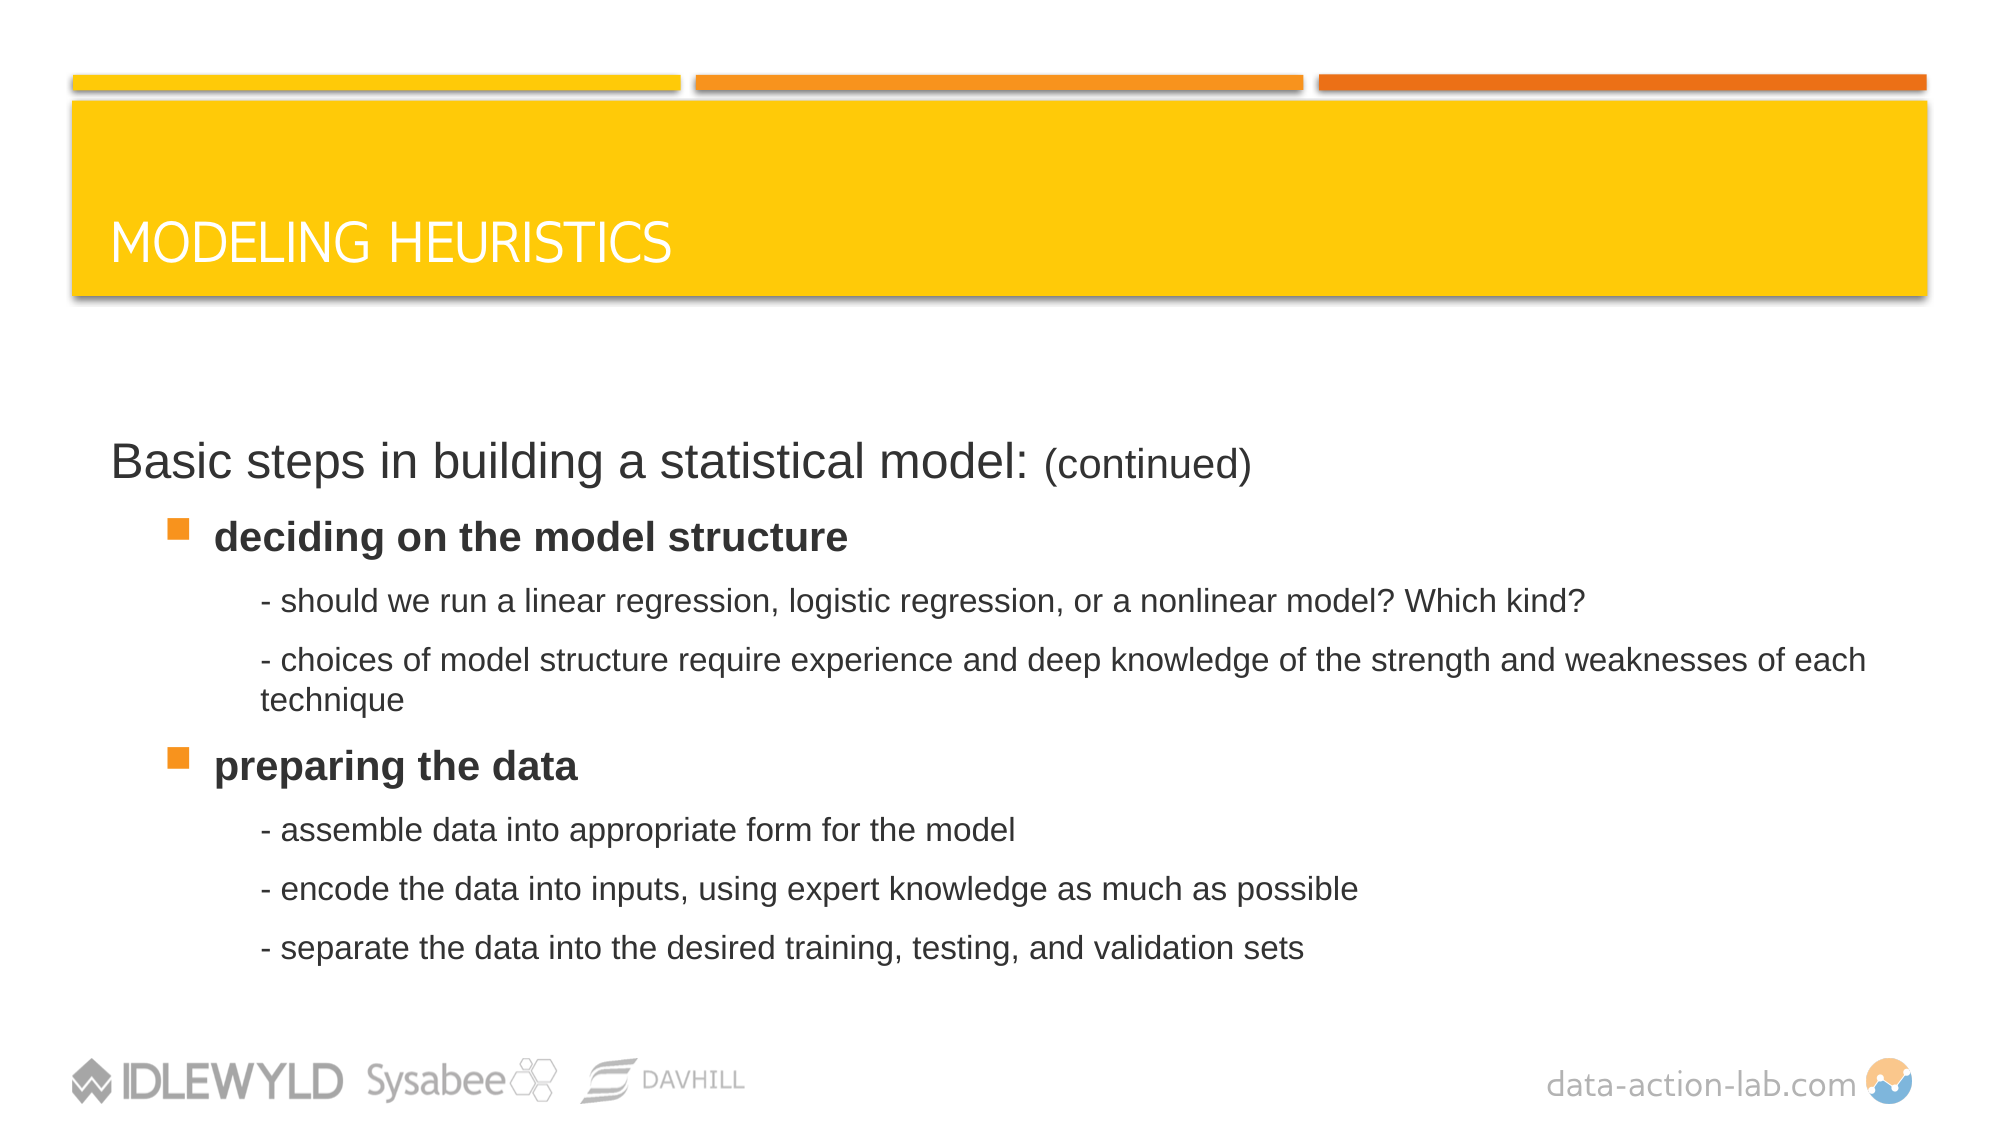

# Modeling HEURISTICS
Basic steps in building a statistical model: (continued)
deciding on the model structure
- should we run a linear regression, logistic regression, or a nonlinear model? Which kind?
- choices of model structure require experience and deep knowledge of the strength and weaknesses of each technique
preparing the data
- assemble data into appropriate form for the model
- encode the data into inputs, using expert knowledge as much as possible
- separate the data into the desired training, testing, and validation sets